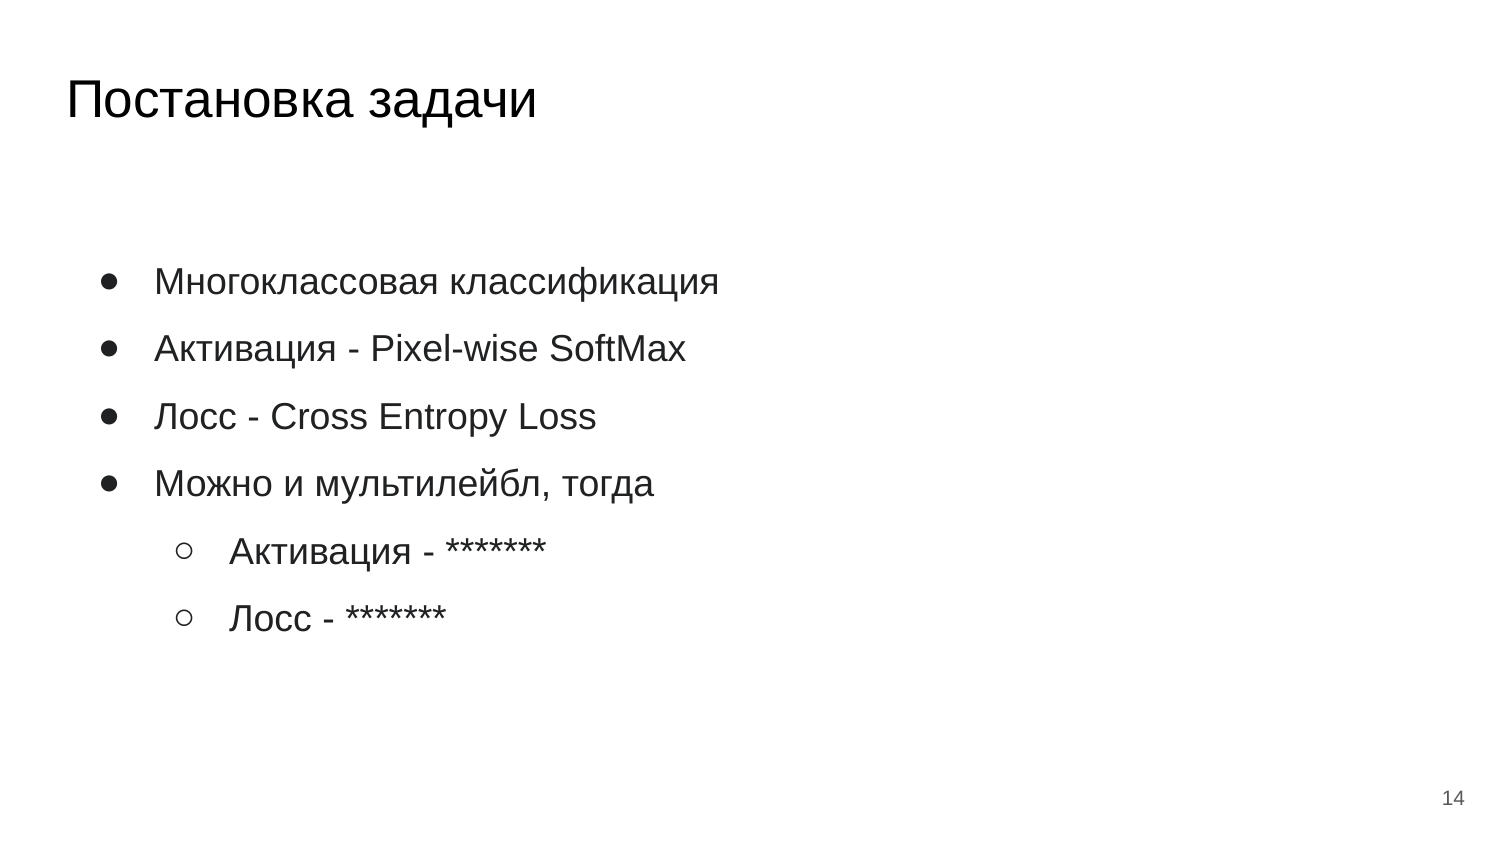

# Постановка задачи
Многоклассовая классификация
Активация - Pixel-wise SoftMax
Лосс - Cross Entropy Loss
Можно и мультилейбл, тогда
Активация - *******
Лосс - *******
14